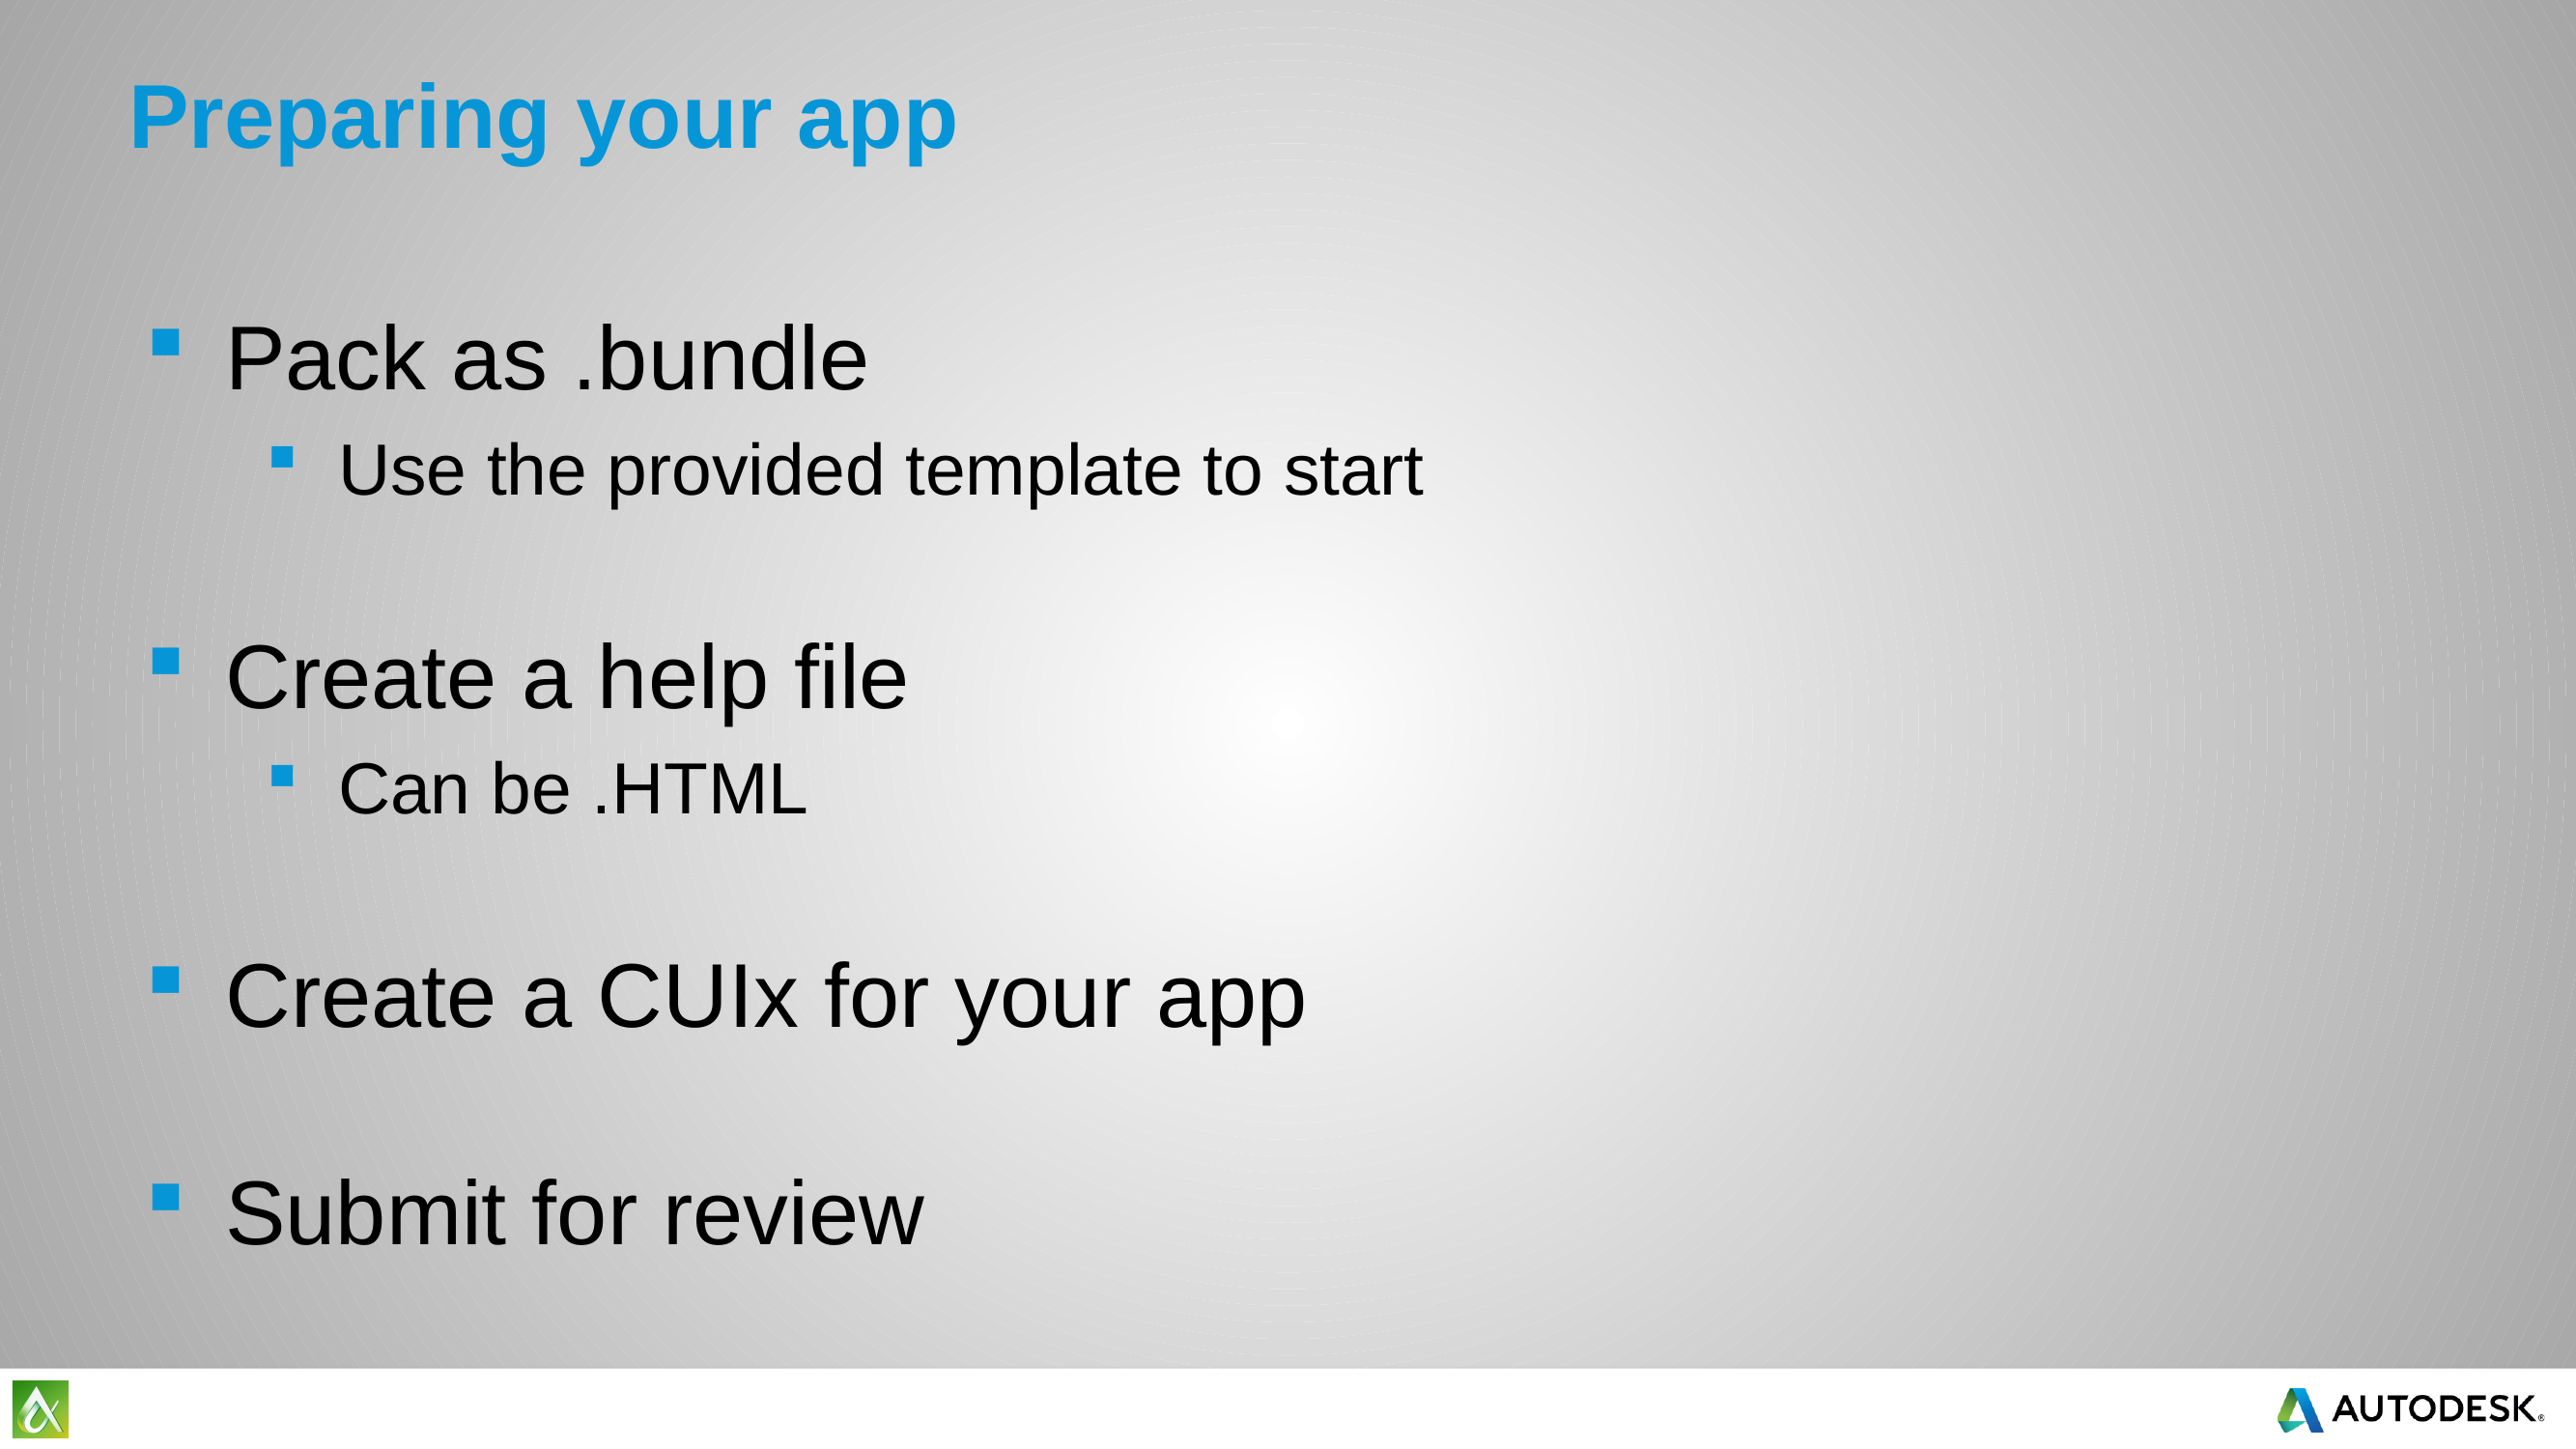

# Preparing your app
Pack as .bundle
Use the provided template to start

Create a help file
Can be .HTML

Create a CUIx for your app

Submit for review